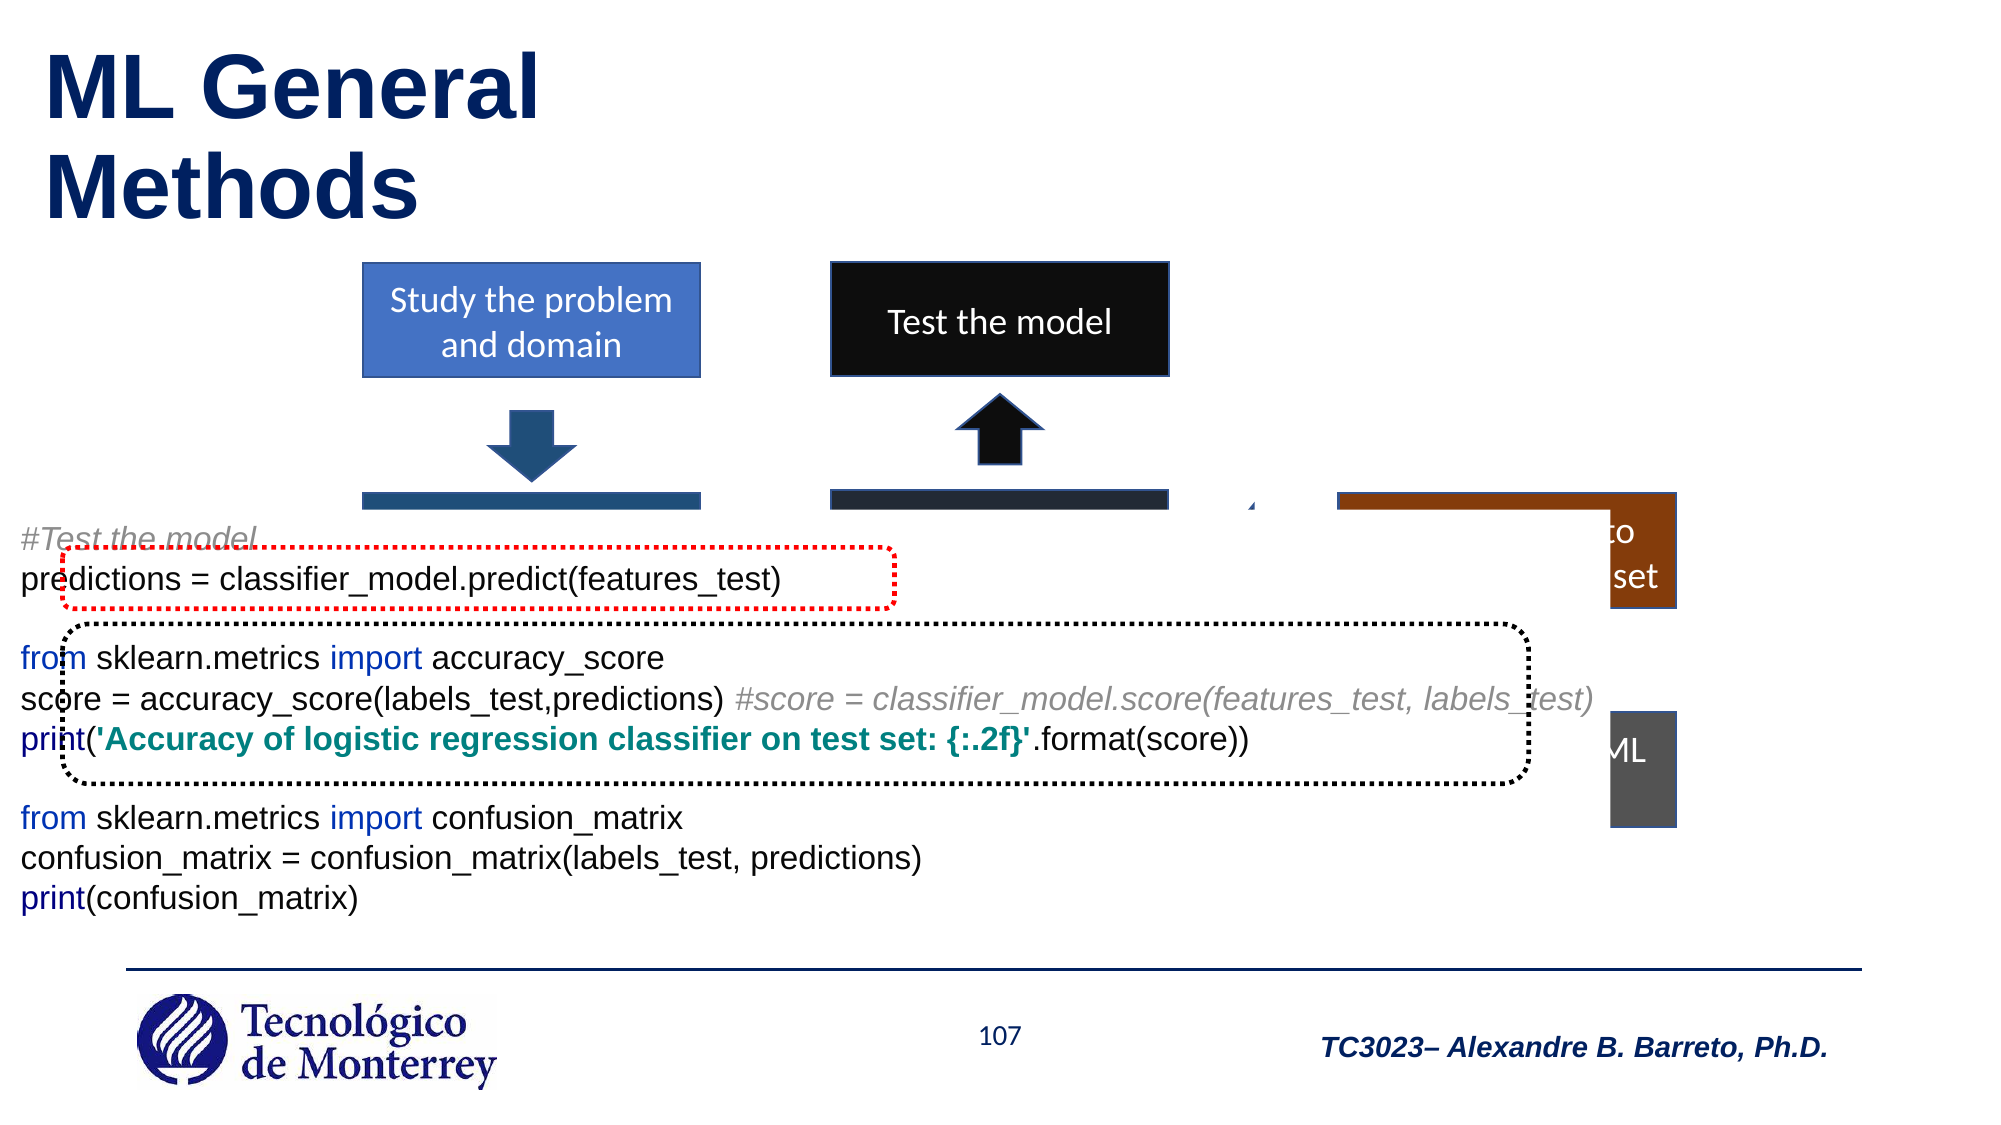

# ML General Methods
Test the model
Study the problem and domain

Define the features and the algorithm
Training ML model
Split dataset into training and test set
#Test the model
predictions = classifier_model.predict(features_test)
from sklearn.metrics import accuracy_score
score = accuracy_score(labels_test,predictions) #score = classifier_model.score(features_test, labels_test)
print('Accuracy of logistic regression classifier on test set: {:.2f}'.format(score))
from sklearn.metrics import confusion_matrix
confusion_matrix = confusion_matrix(labels_test, predictions)
print(confusion_matrix)

Import dataset
Instantiate the ML model
Analyze the dataset